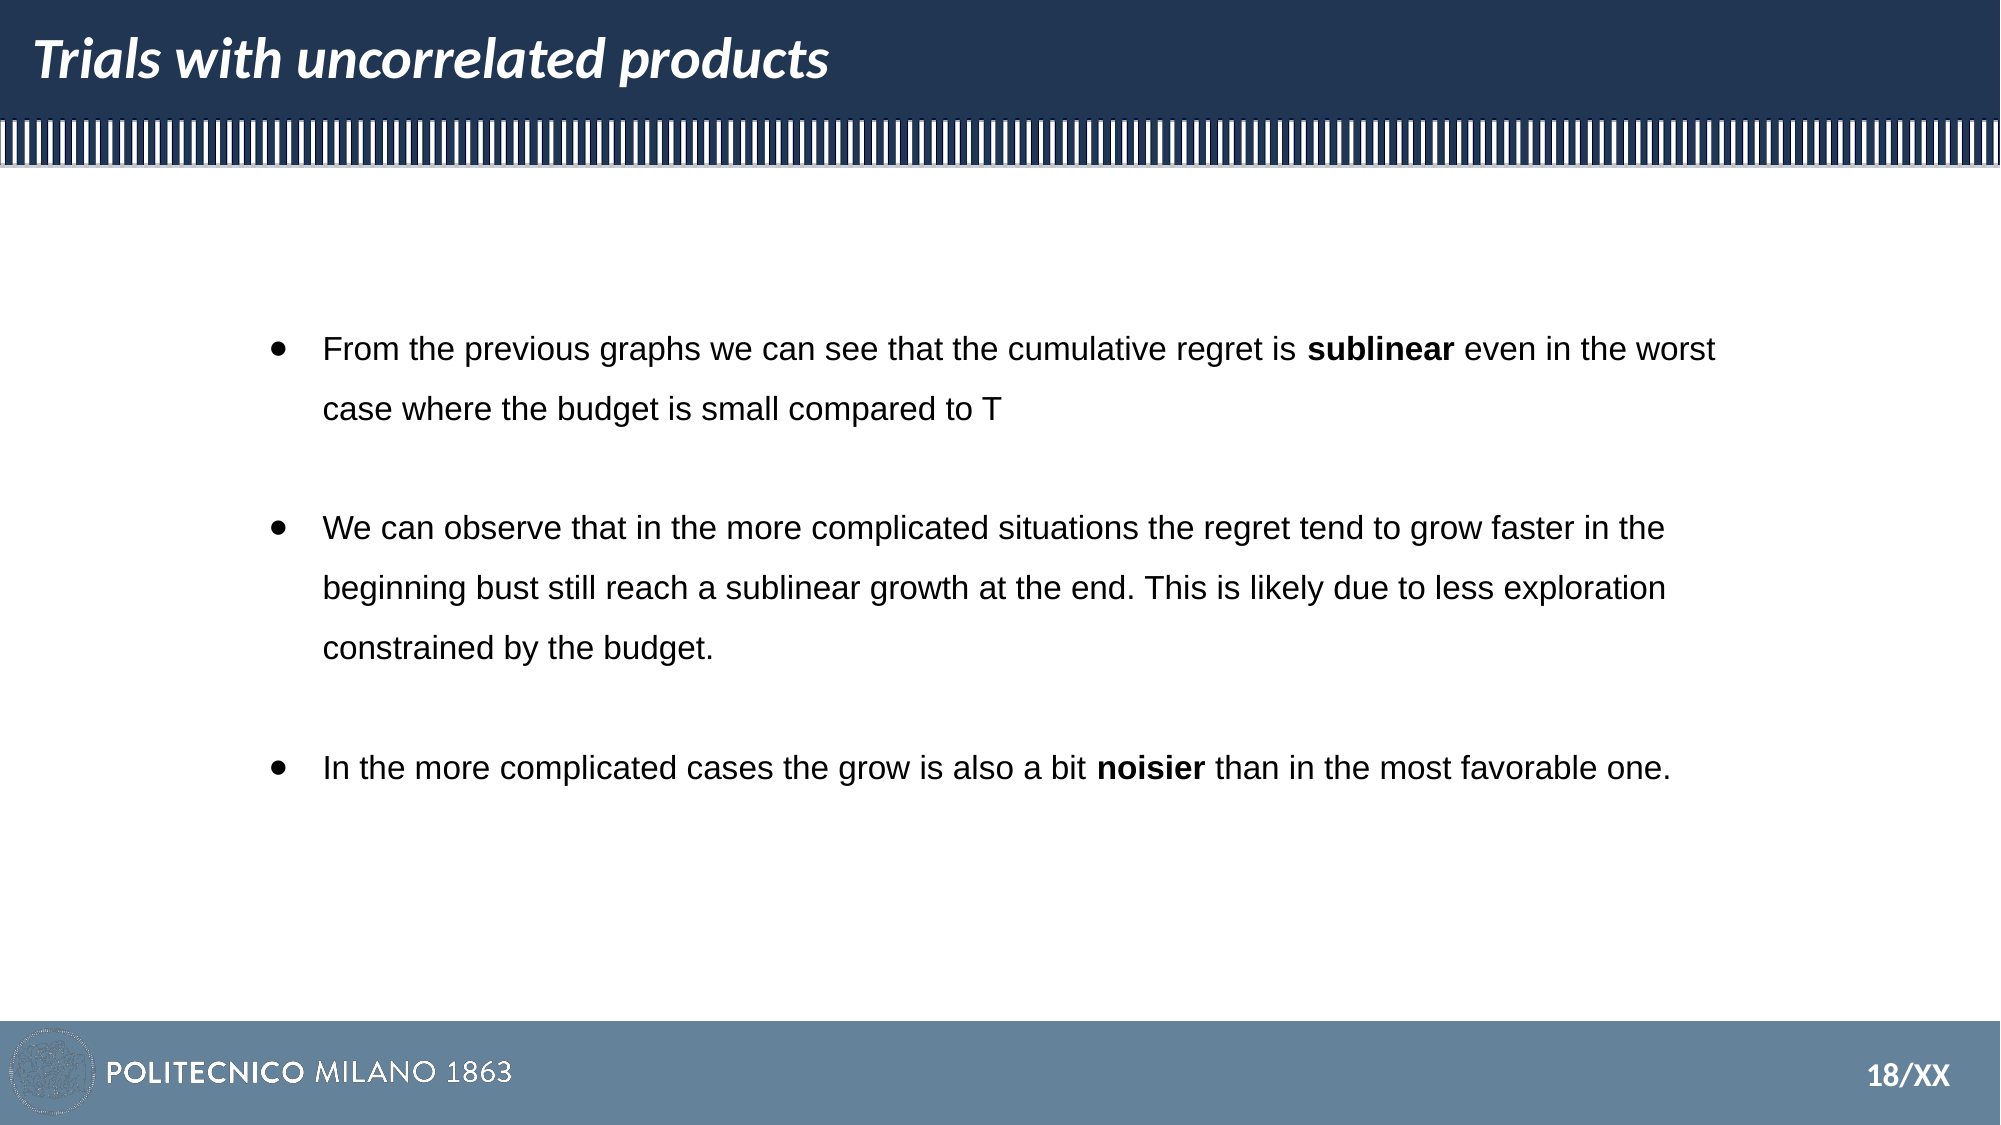

# Trials with uncorrelated products
From the previous graphs we can see that the cumulative regret is sublinear even in the worst case where the budget is small compared to T

We can observe that in the more complicated situations the regret tend to grow faster in the beginning bust still reach a sublinear growth at the end. This is likely due to less exploration constrained by the budget.

In the more complicated cases the grow is also a bit noisier than in the most favorable one.
18/XX